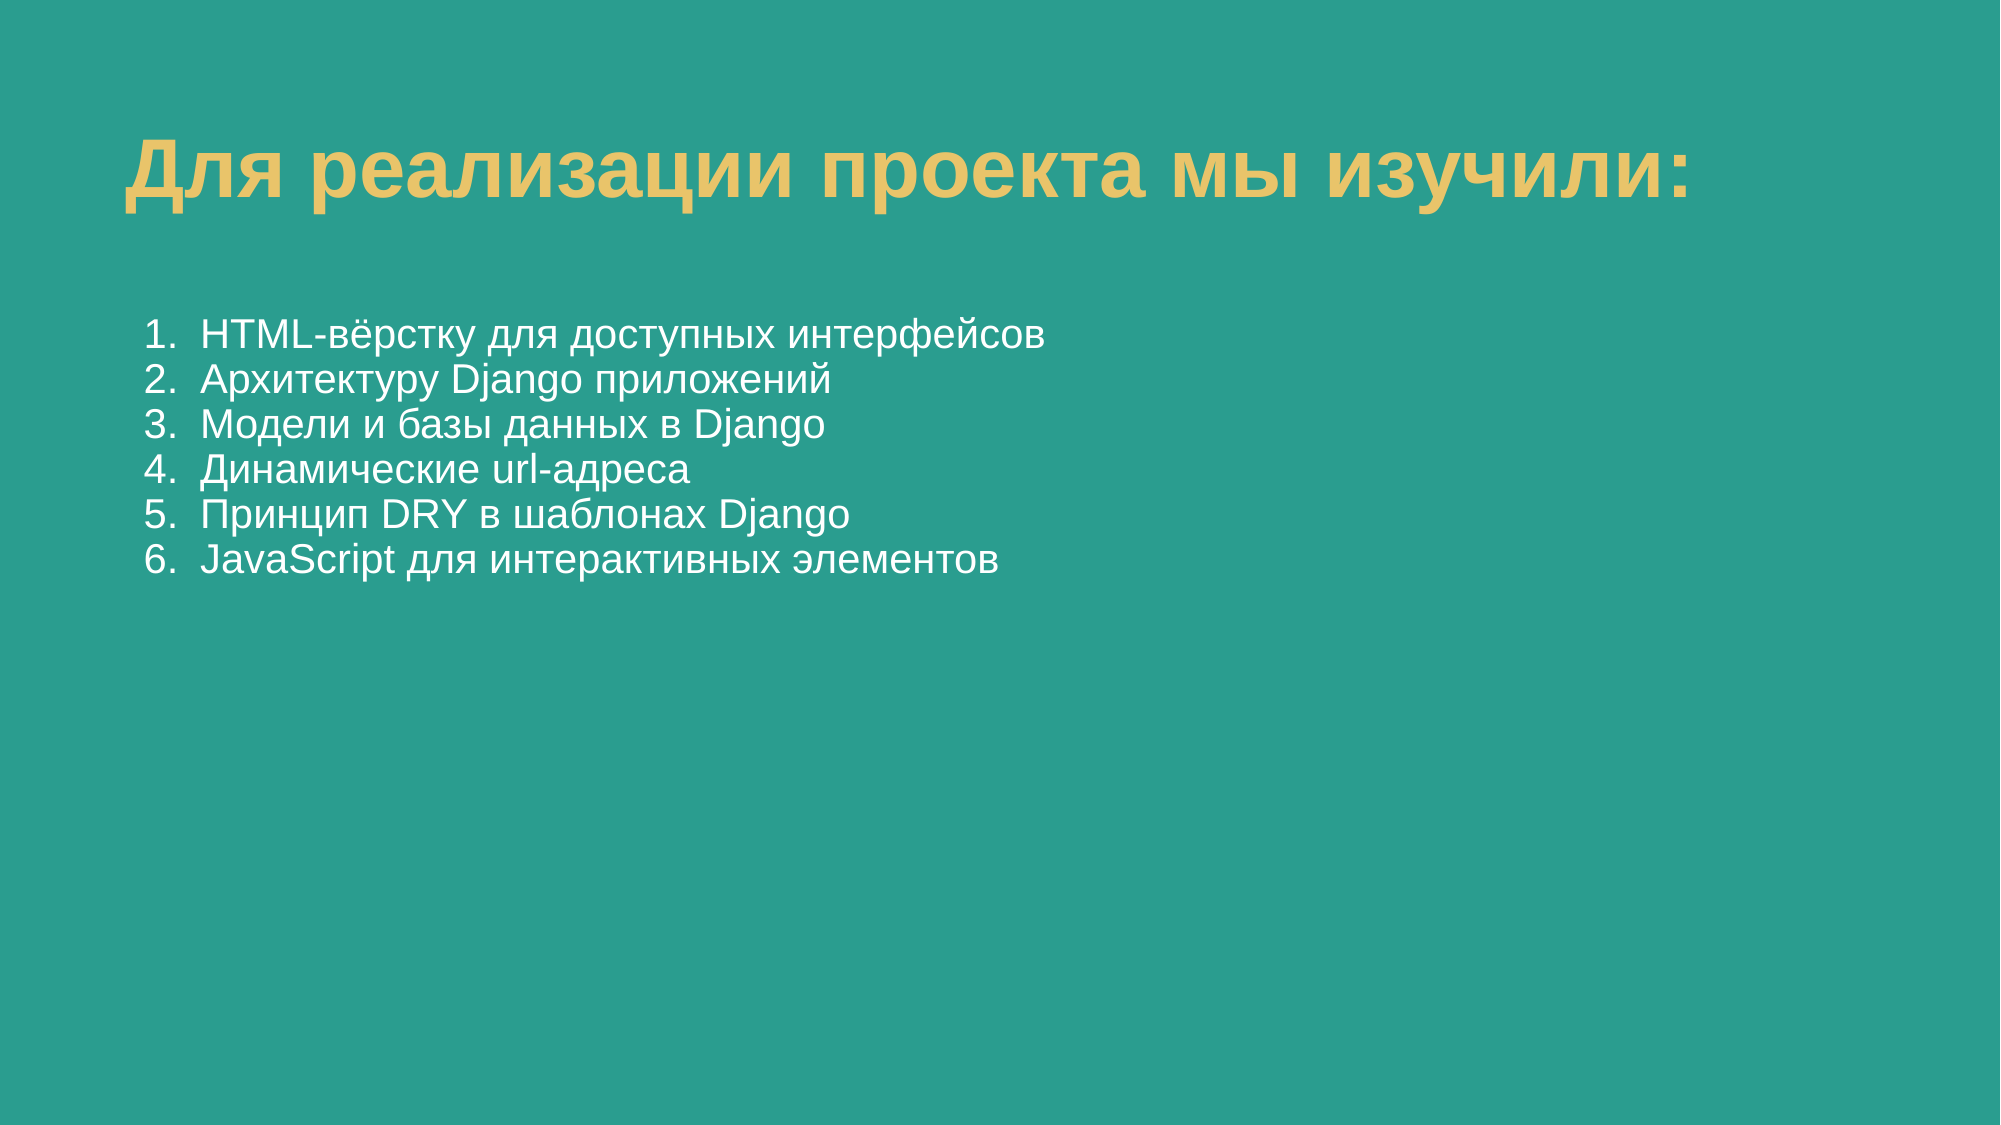

# Для реализации проекта мы изучили:
HTML-вёрстку для доступных интерфейсов
Архитектуру Django приложений
Модели и базы данных в Django
Динамические url-адреса
Принцип DRY в шаблонах Django
JavaScript для интерактивных элементов